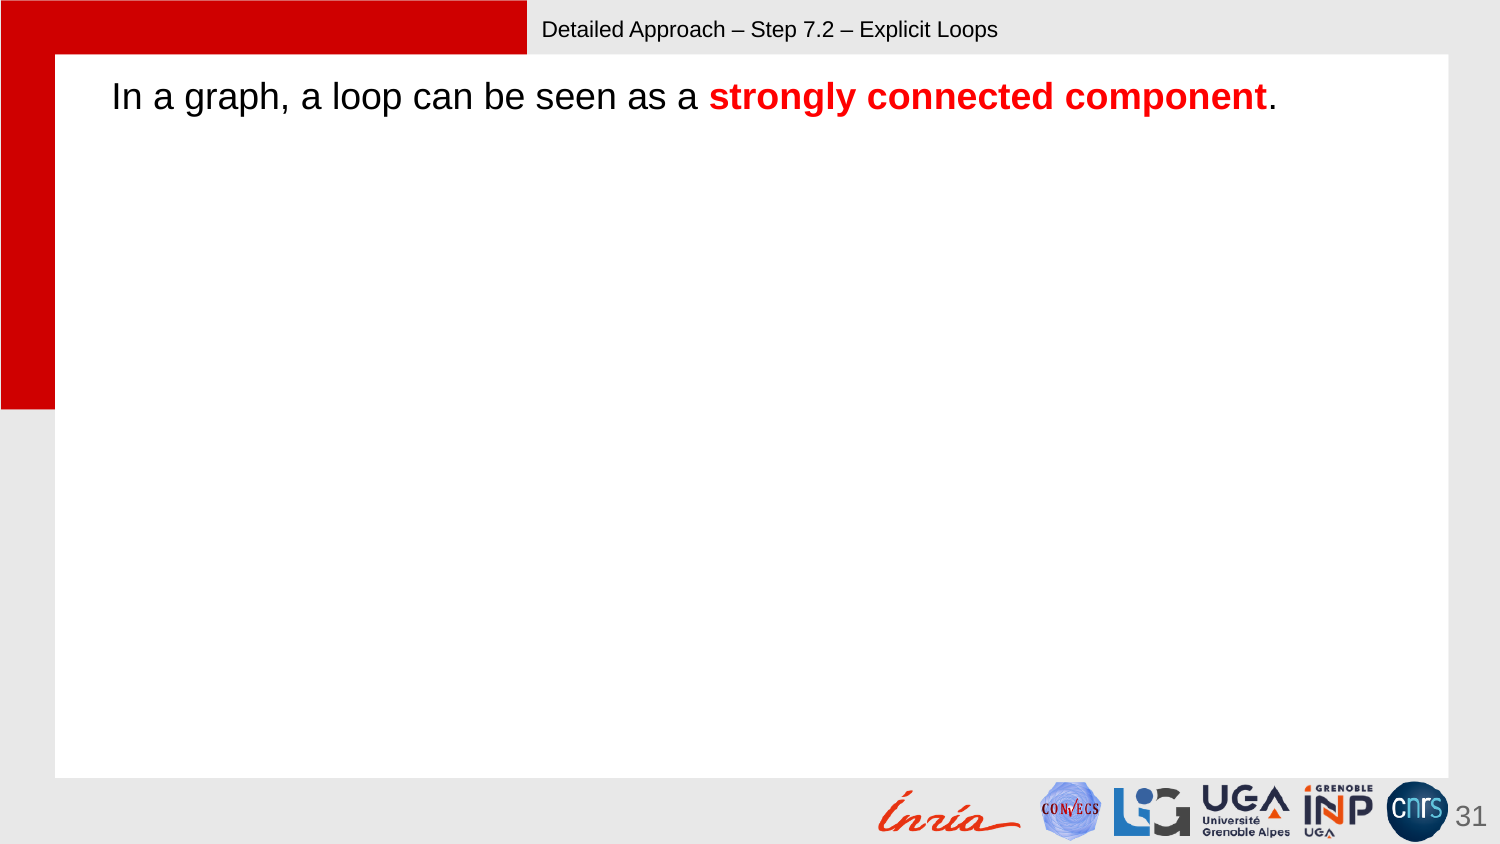

# Detailed Approach – Step 7.2 – Explicit Loops
In a graph, a loop can be seen as a strongly connected component.

31